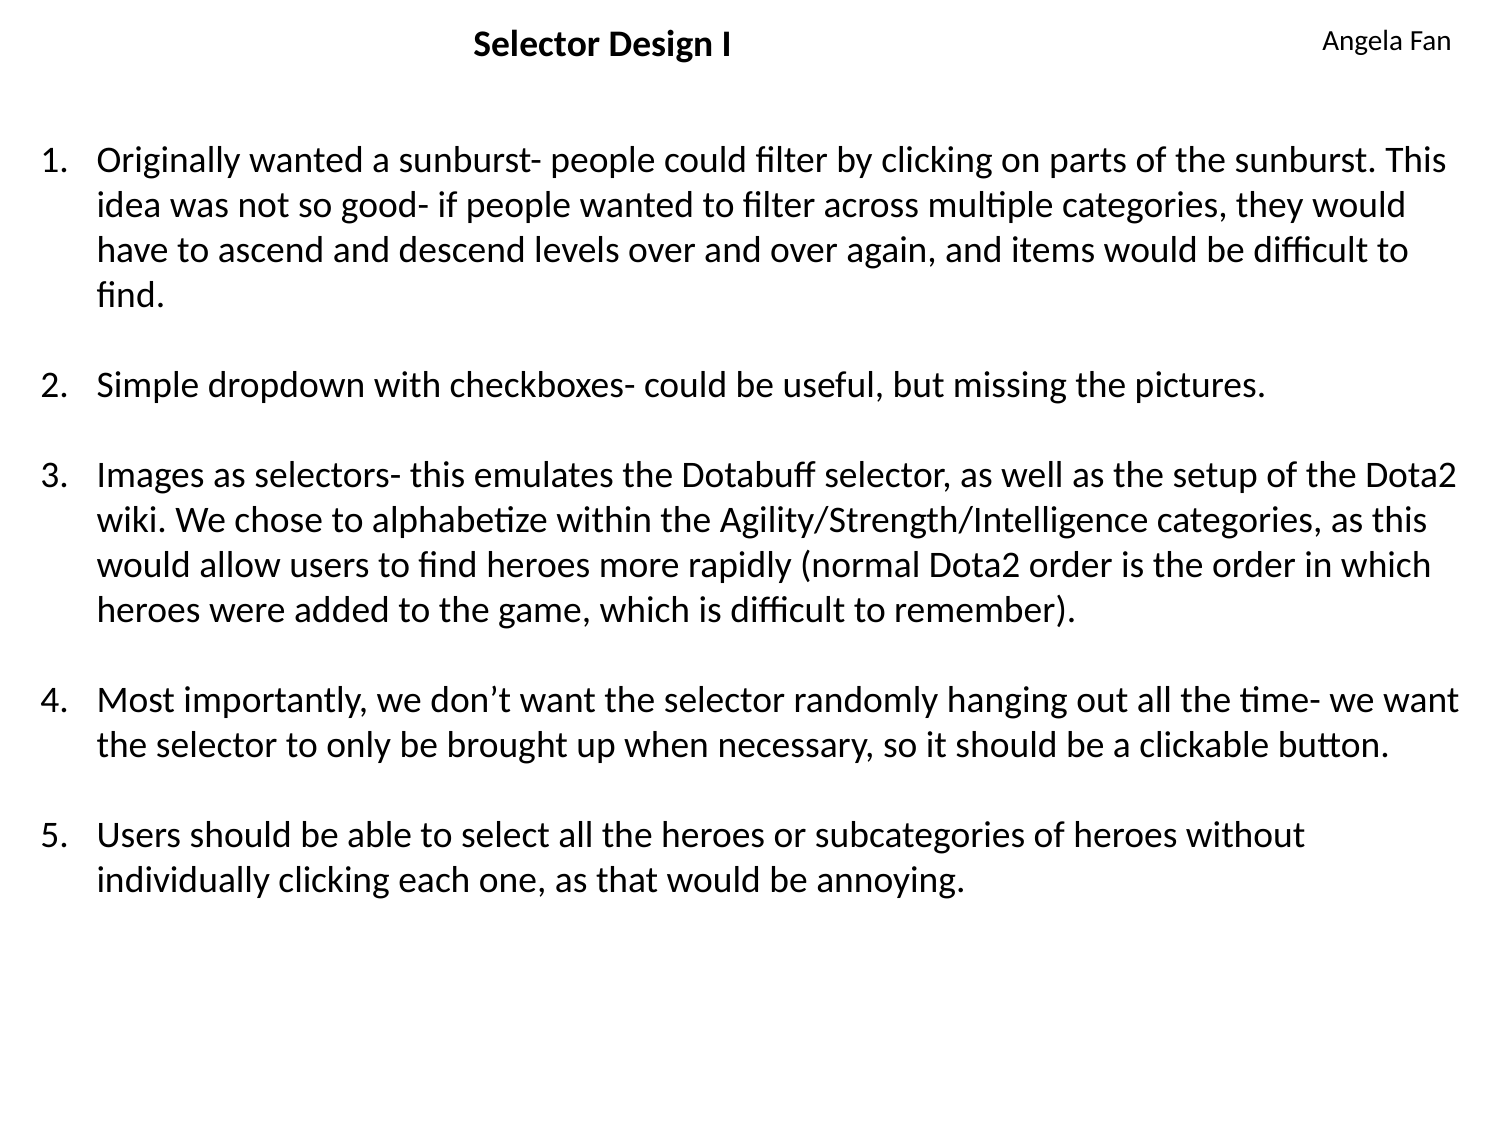

Selector Design I
Angela Fan
Originally wanted a sunburst- people could filter by clicking on parts of the sunburst. This idea was not so good- if people wanted to filter across multiple categories, they would have to ascend and descend levels over and over again, and items would be difficult to find.

Simple dropdown with checkboxes- could be useful, but missing the pictures.

Images as selectors- this emulates the Dotabuff selector, as well as the setup of the Dota2 wiki. We chose to alphabetize within the Agility/Strength/Intelligence categories, as this would allow users to find heroes more rapidly (normal Dota2 order is the order in which heroes were added to the game, which is difficult to remember).

Most importantly, we don’t want the selector randomly hanging out all the time- we want the selector to only be brought up when necessary, so it should be a clickable button.

Users should be able to select all the heroes or subcategories of heroes without individually clicking each one, as that would be annoying.